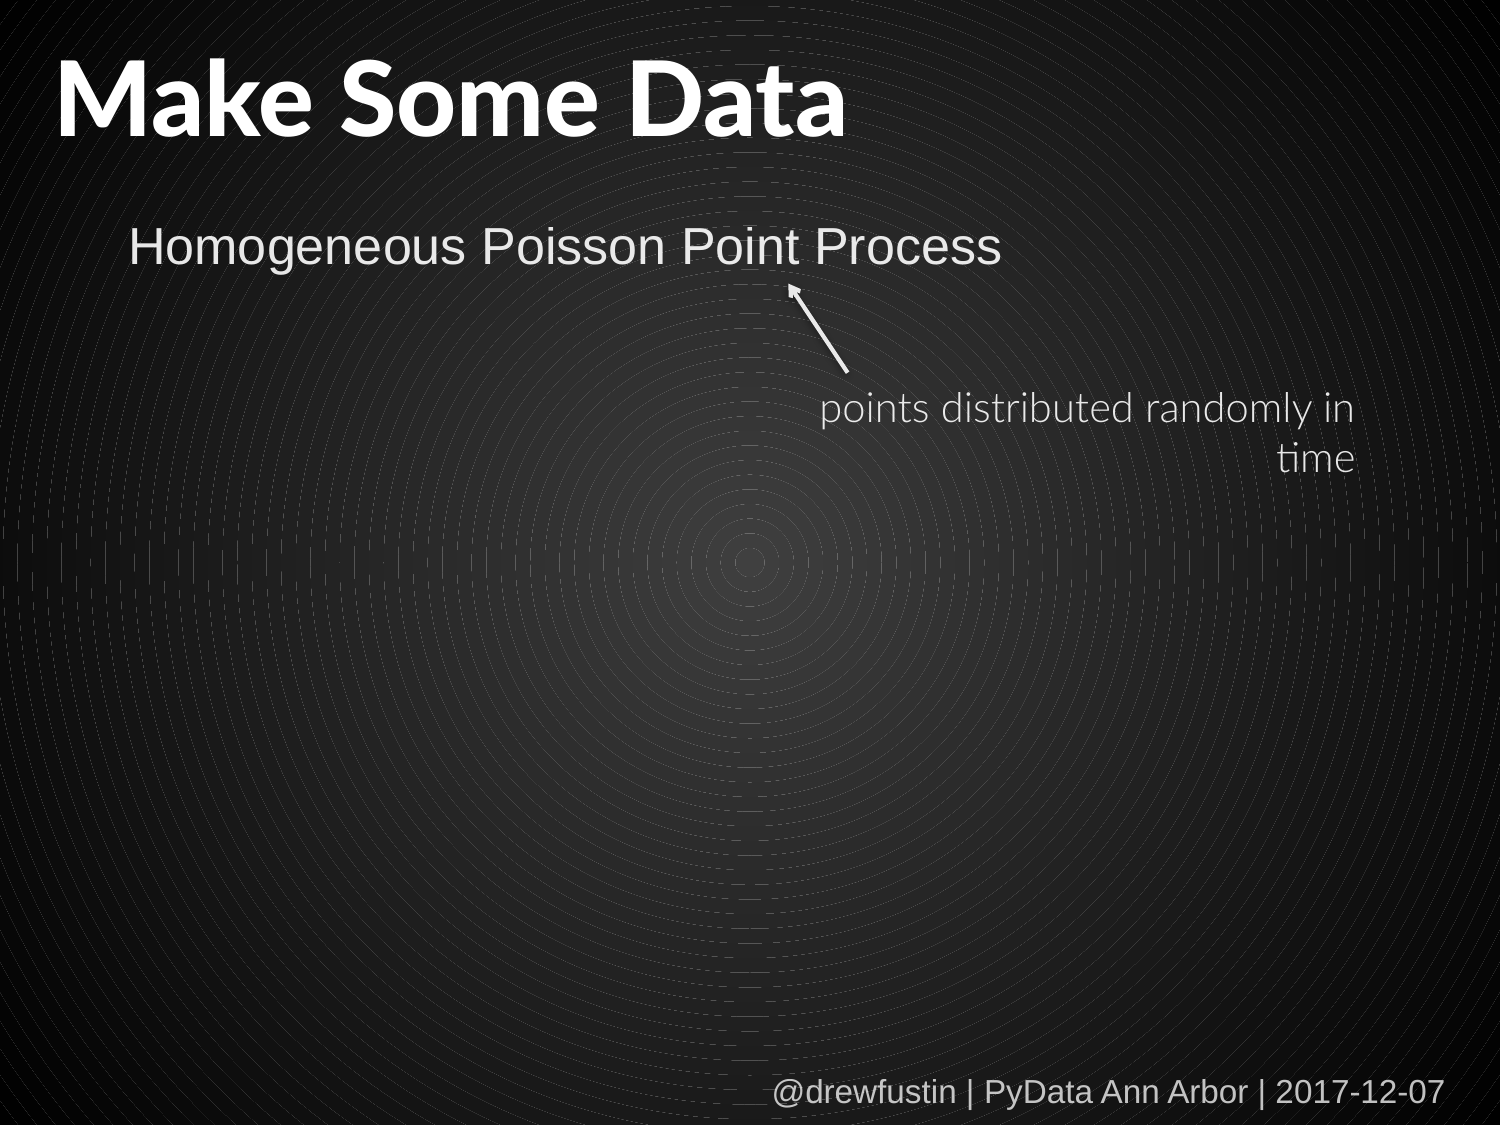

Make Some Data
Homogeneous Poisson Point Process
points distributed randomly in time
@drewfustin | PyData Ann Arbor | 2017-12-07